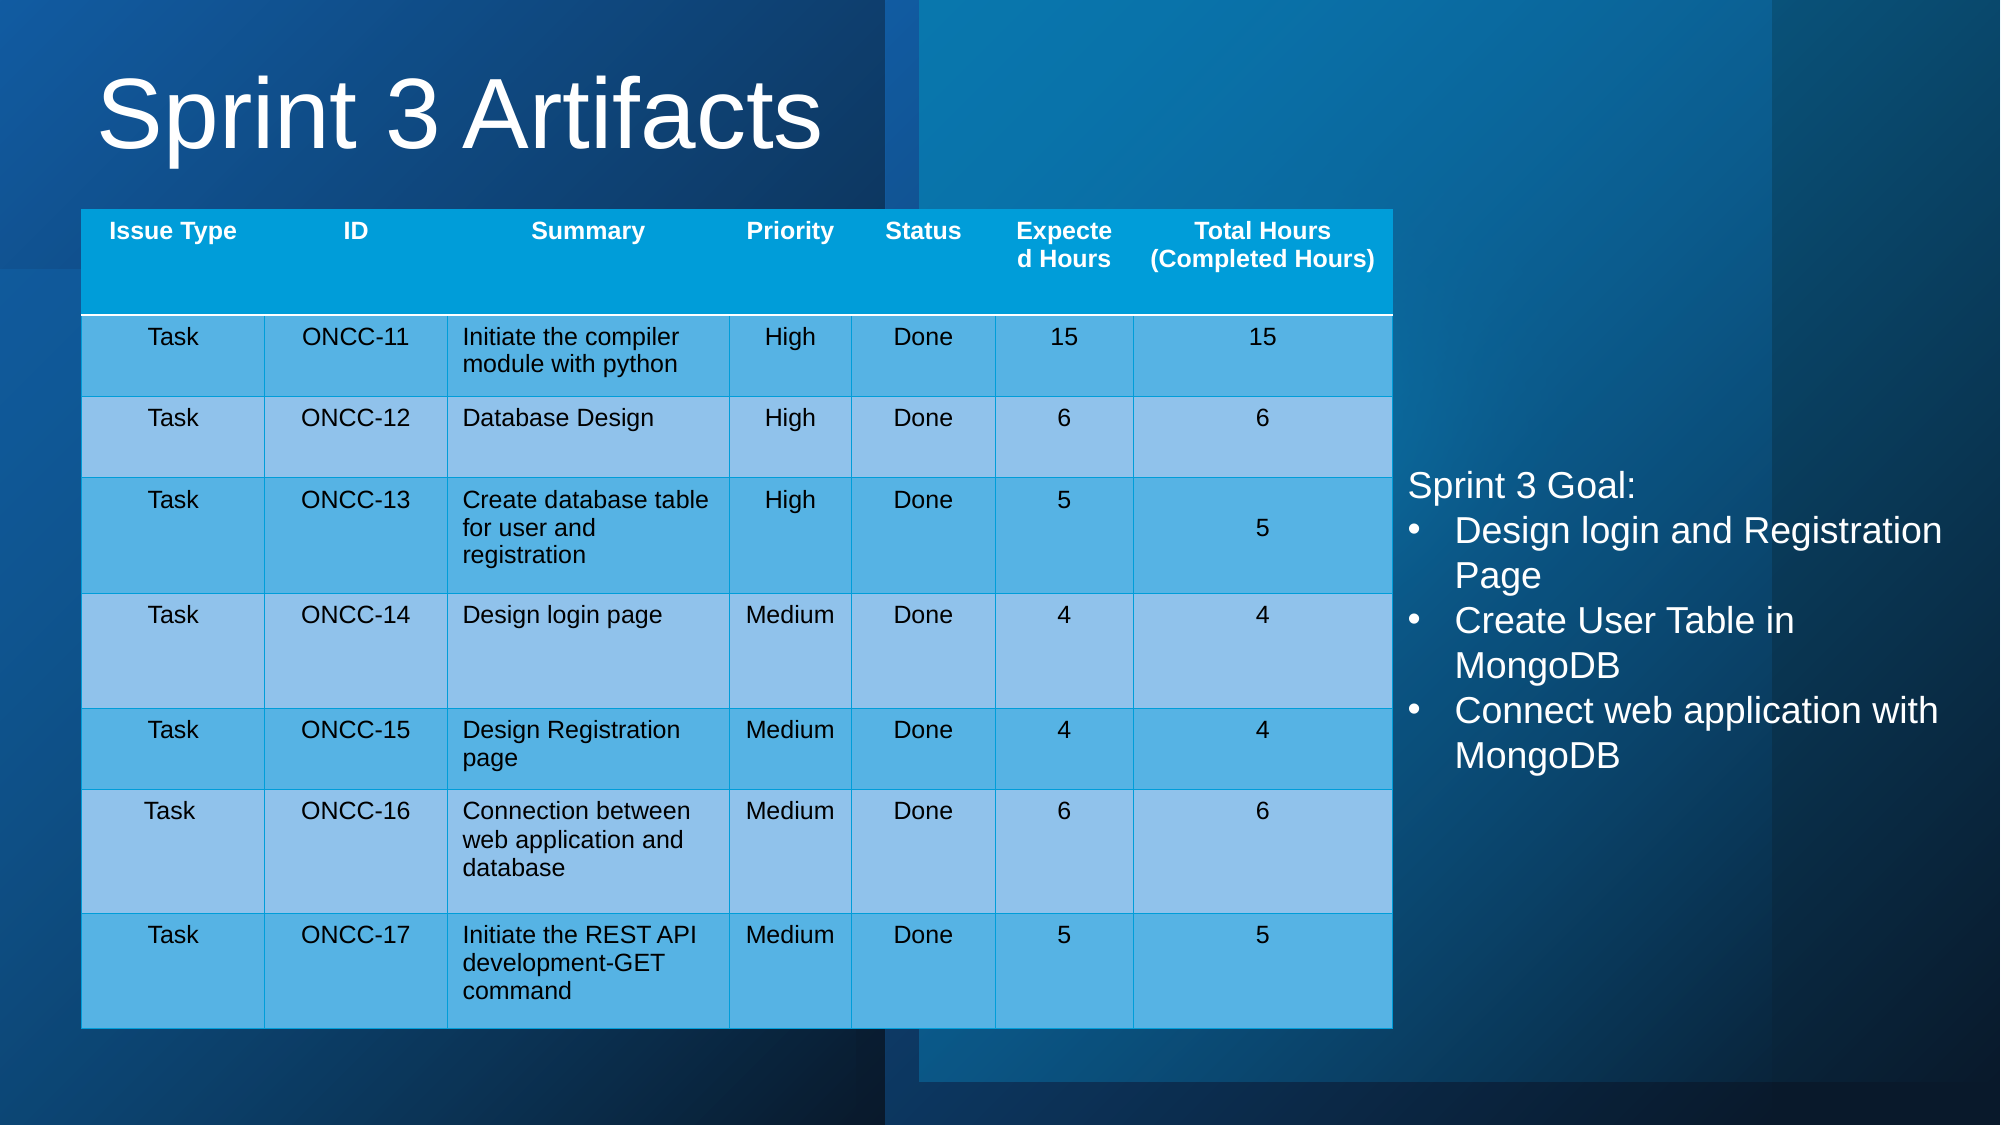

# Sprint 3 Artifacts
| Issue Type | ID | Summary | Priority | Status | Expected Hours | Total Hours (Completed Hours) |
| --- | --- | --- | --- | --- | --- | --- |
| Task | ONCC-11 | Initiate the compiler module with python | High | Done | 15 | 15 |
| Task | ONCC-12 | Database Design | High | Done | 6 | 6 |
| Task | ONCC-13 | Create database table for user and registration | High | Done | 5 | 5 |
| Task | ONCC-14 | Design login page | Medium | Done | 4 | 4 |
| Task | ONCC-15 | Design Registration page | Medium | Done | 4 | 4 |
| Task | ONCC-16 | Connection between web application and database | Medium | Done | 6 | 6 |
| Task | ONCC-17 | Initiate the REST API development-GET command | Medium | Done | 5 | 5 |
Sprint 3 Goal:
Design login and Registration Page
Create User Table in MongoDB
Connect web application with MongoDB